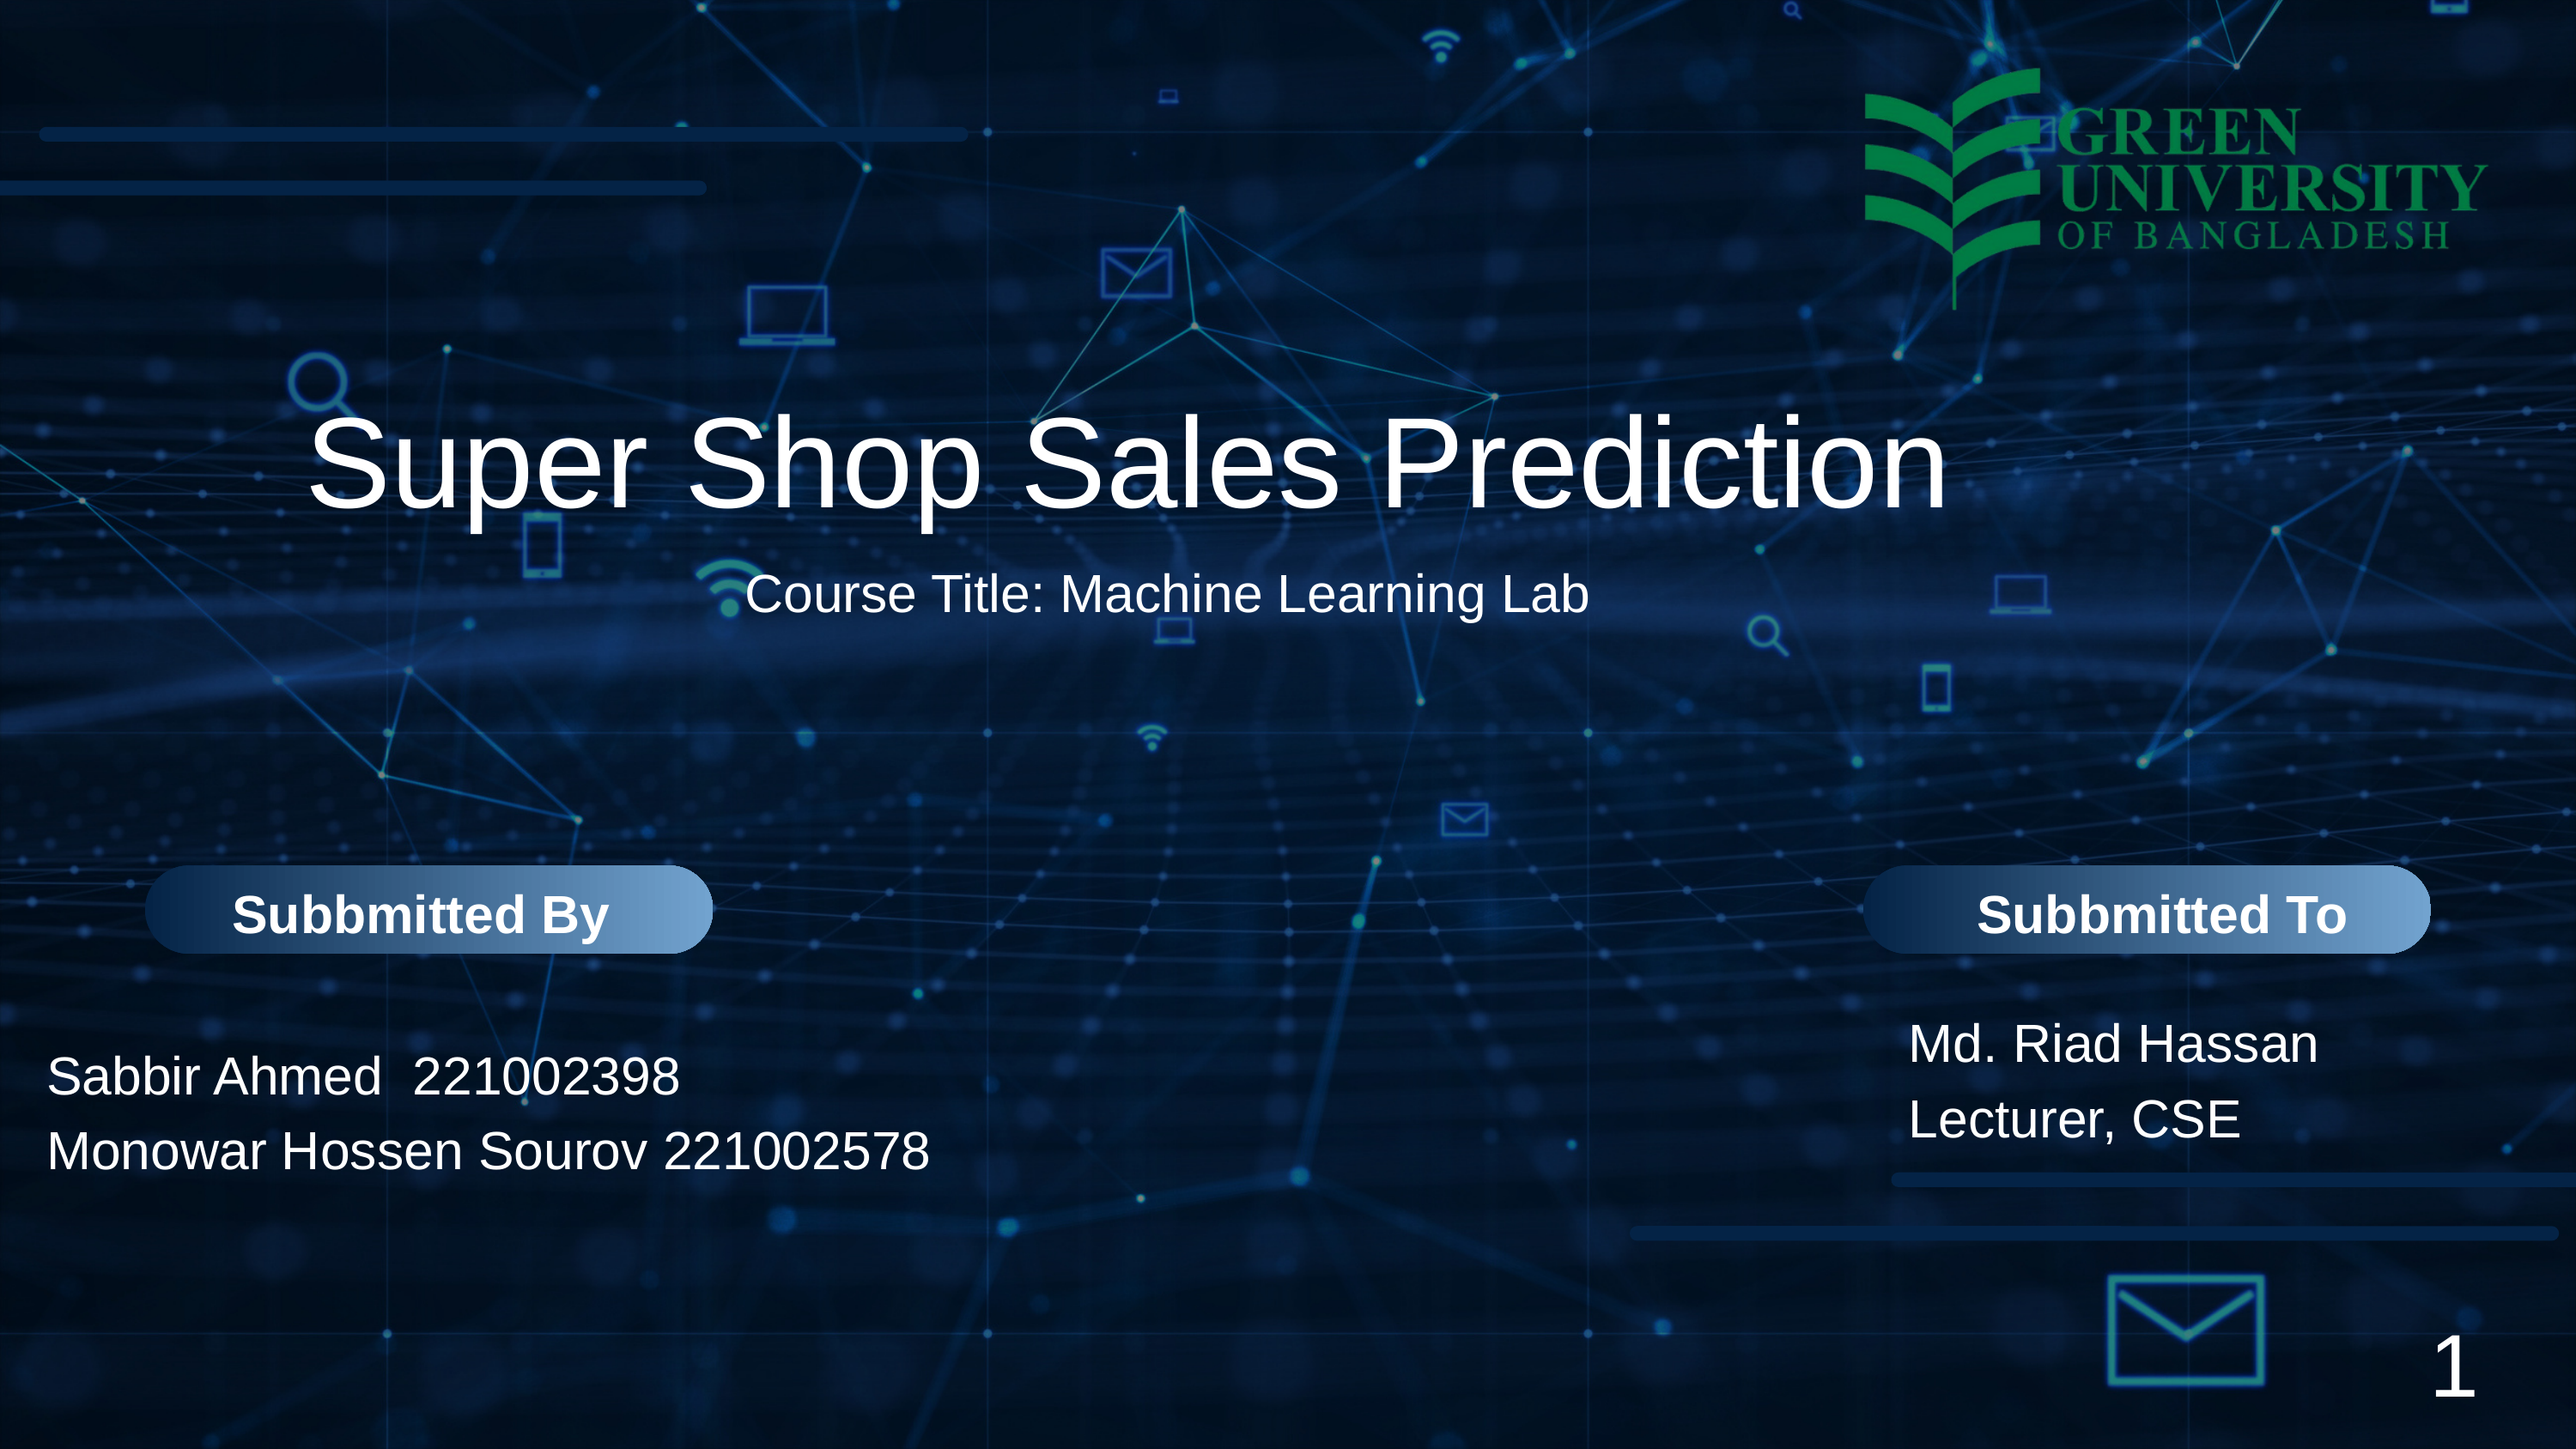

Super Shop Sales Prediction
Course Title: Machine Learning Lab

Subbmitted By
Subbmitted To
Md. Riad Hassan
Lecturer, CSE
Sabbir Ahmed  221002398
Monowar Hossen Sourov 221002578

1